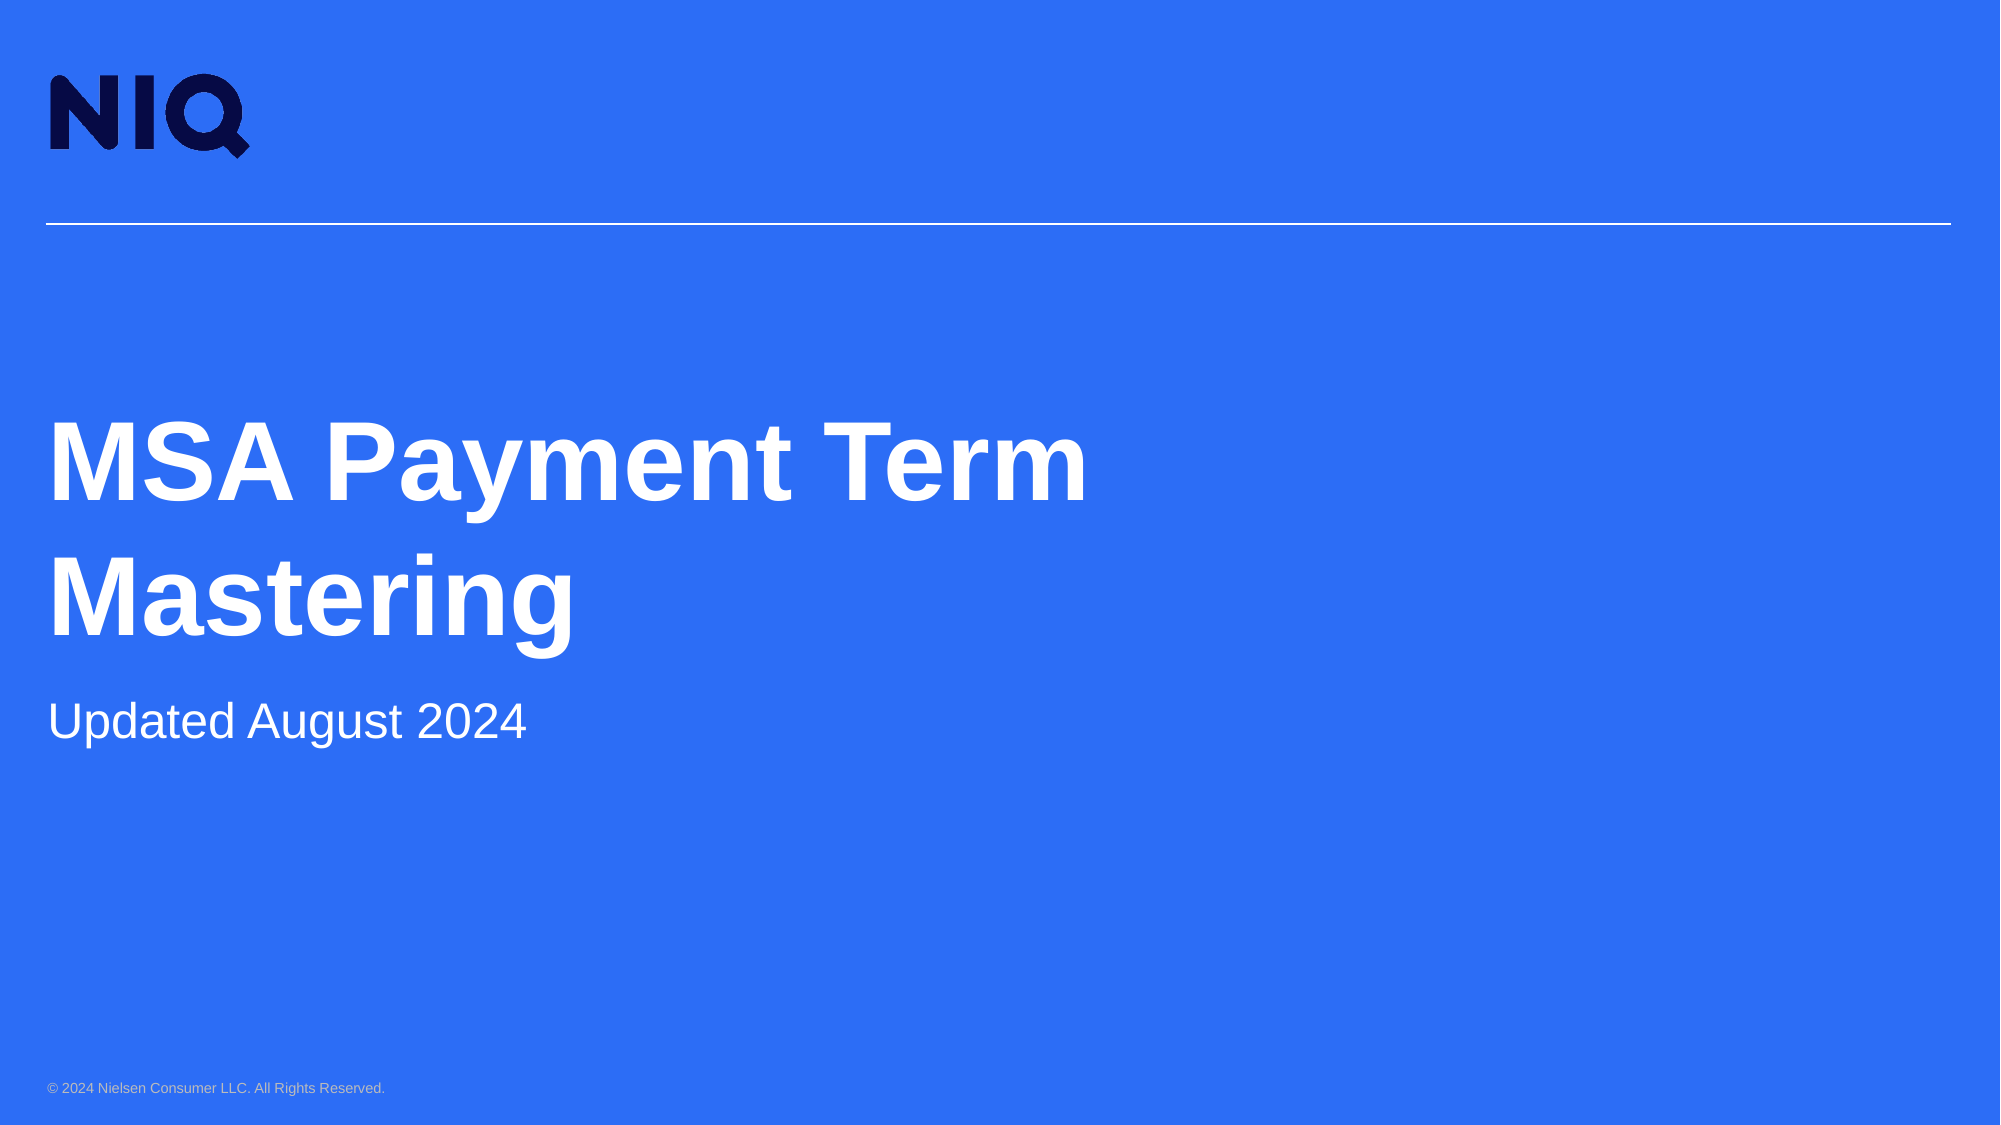

# MSA Payment Term Mastering
Updated August 2024